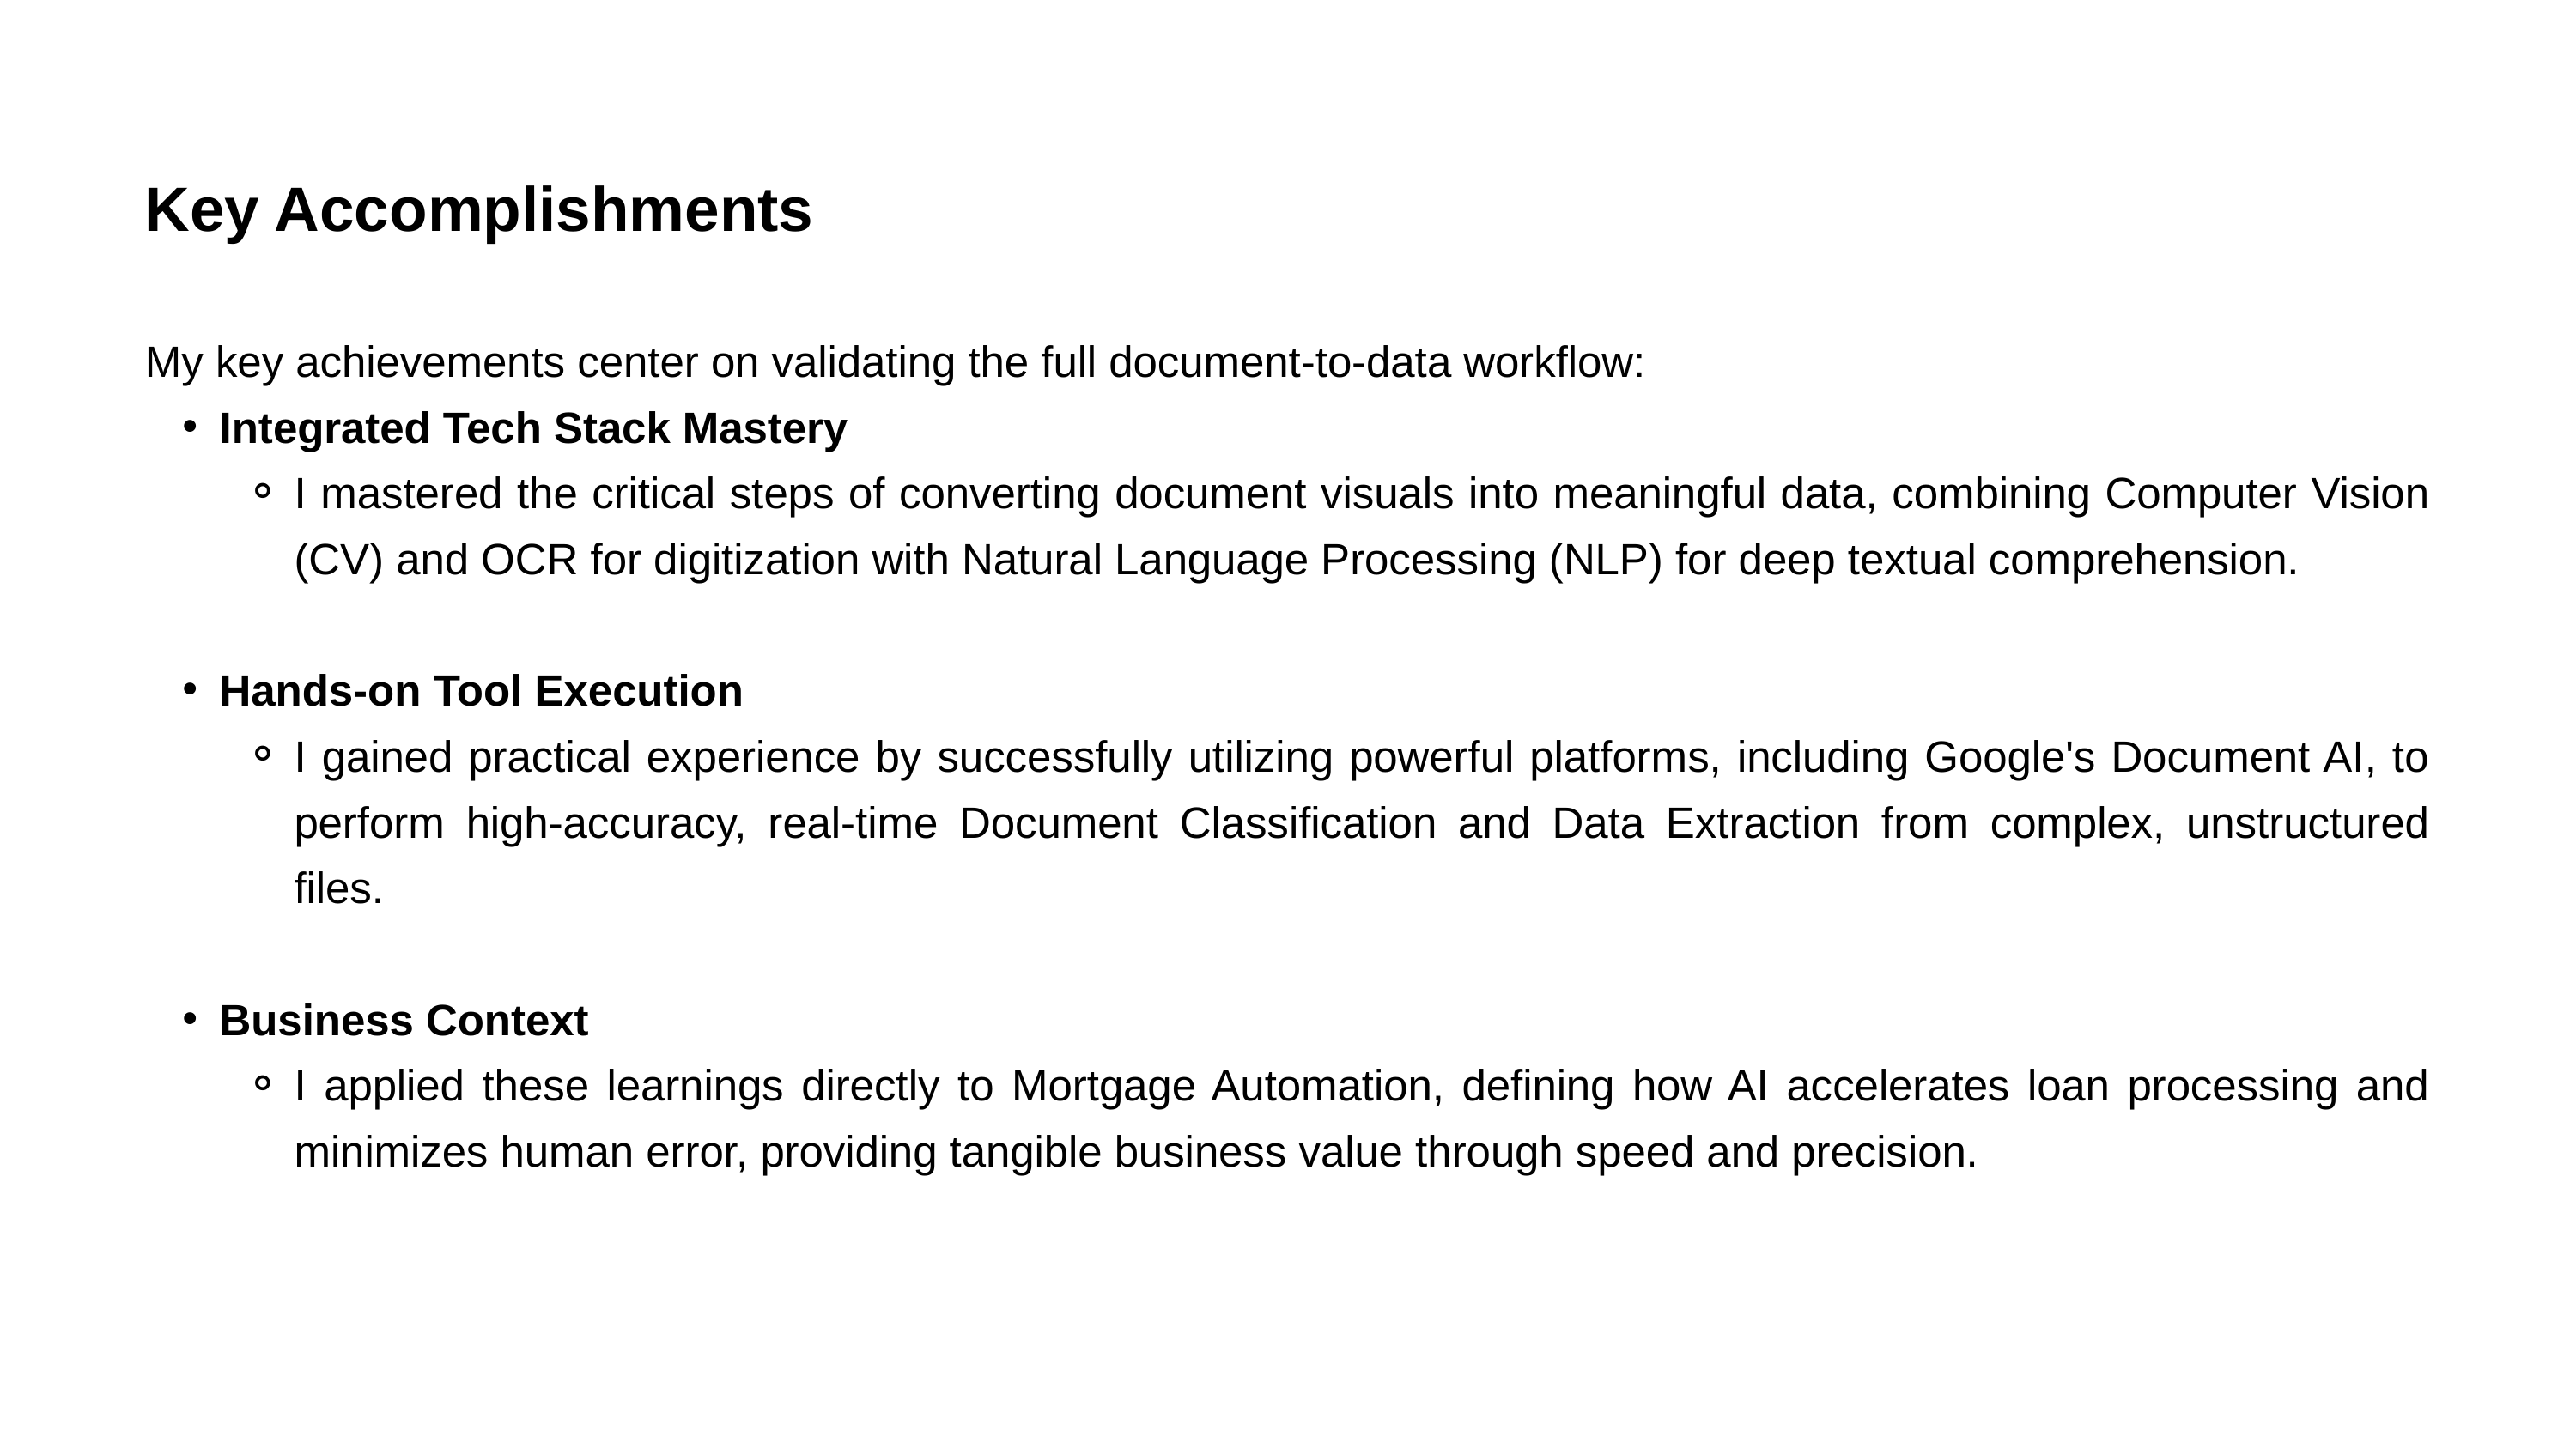

Key Accomplishments
My key achievements center on validating the full document-to-data workflow:
Integrated Tech Stack Mastery
I mastered the critical steps of converting document visuals into meaningful data, combining Computer Vision (CV) and OCR for digitization with Natural Language Processing (NLP) for deep textual comprehension.

Hands-on Tool Execution
I gained practical experience by successfully utilizing powerful platforms, including Google's Document AI, to perform high-accuracy, real-time Document Classification and Data Extraction from complex, unstructured files.

Business Context
I applied these learnings directly to Mortgage Automation, defining how AI accelerates loan processing and minimizes human error, providing tangible business value through speed and precision.